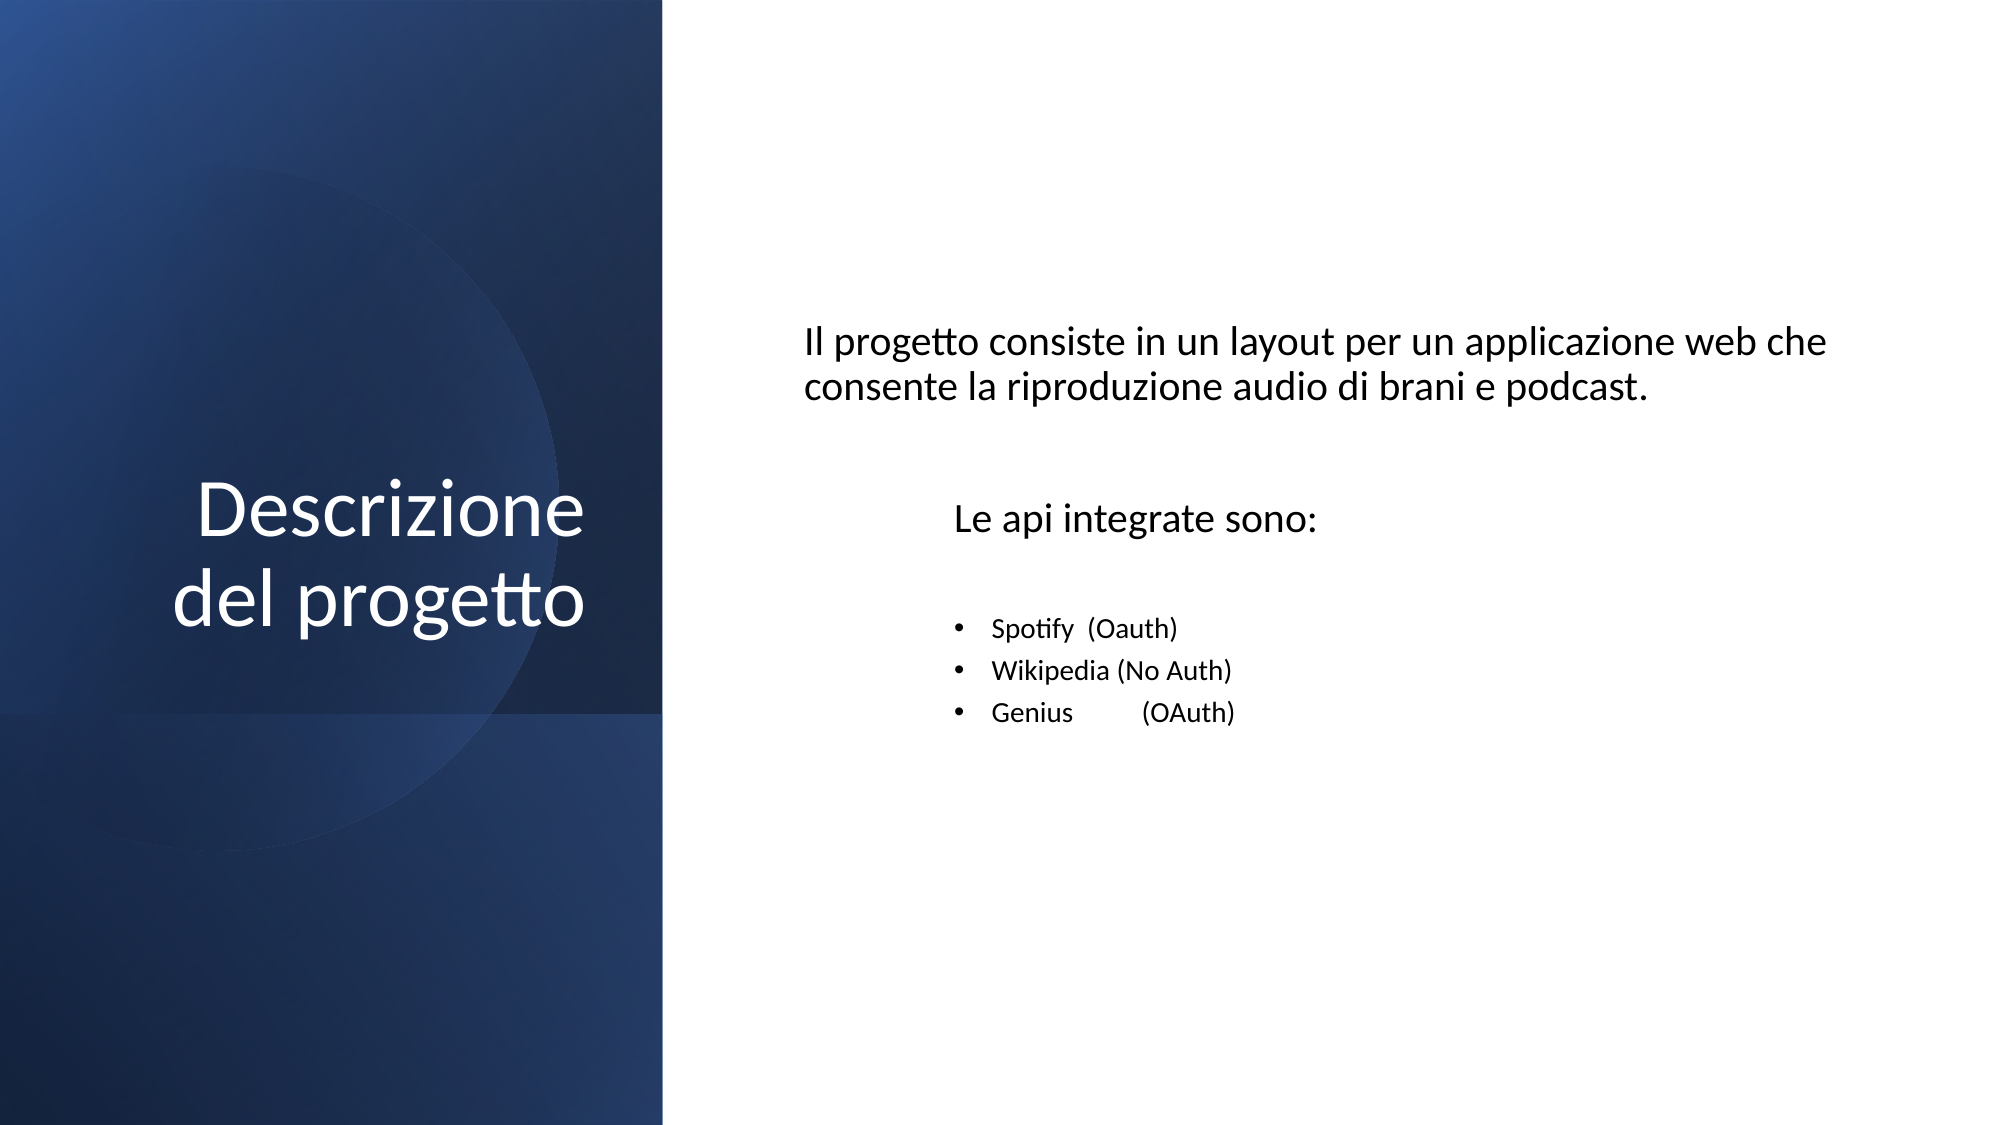

# Descrizione del progetto
Il progetto consiste in un layout per un applicazione web che consente la riproduzione audio di brani e podcast.

	Le api integrate sono:

Spotify  (Oauth)
Wikipedia (No Auth)
Genius	(OAuth)